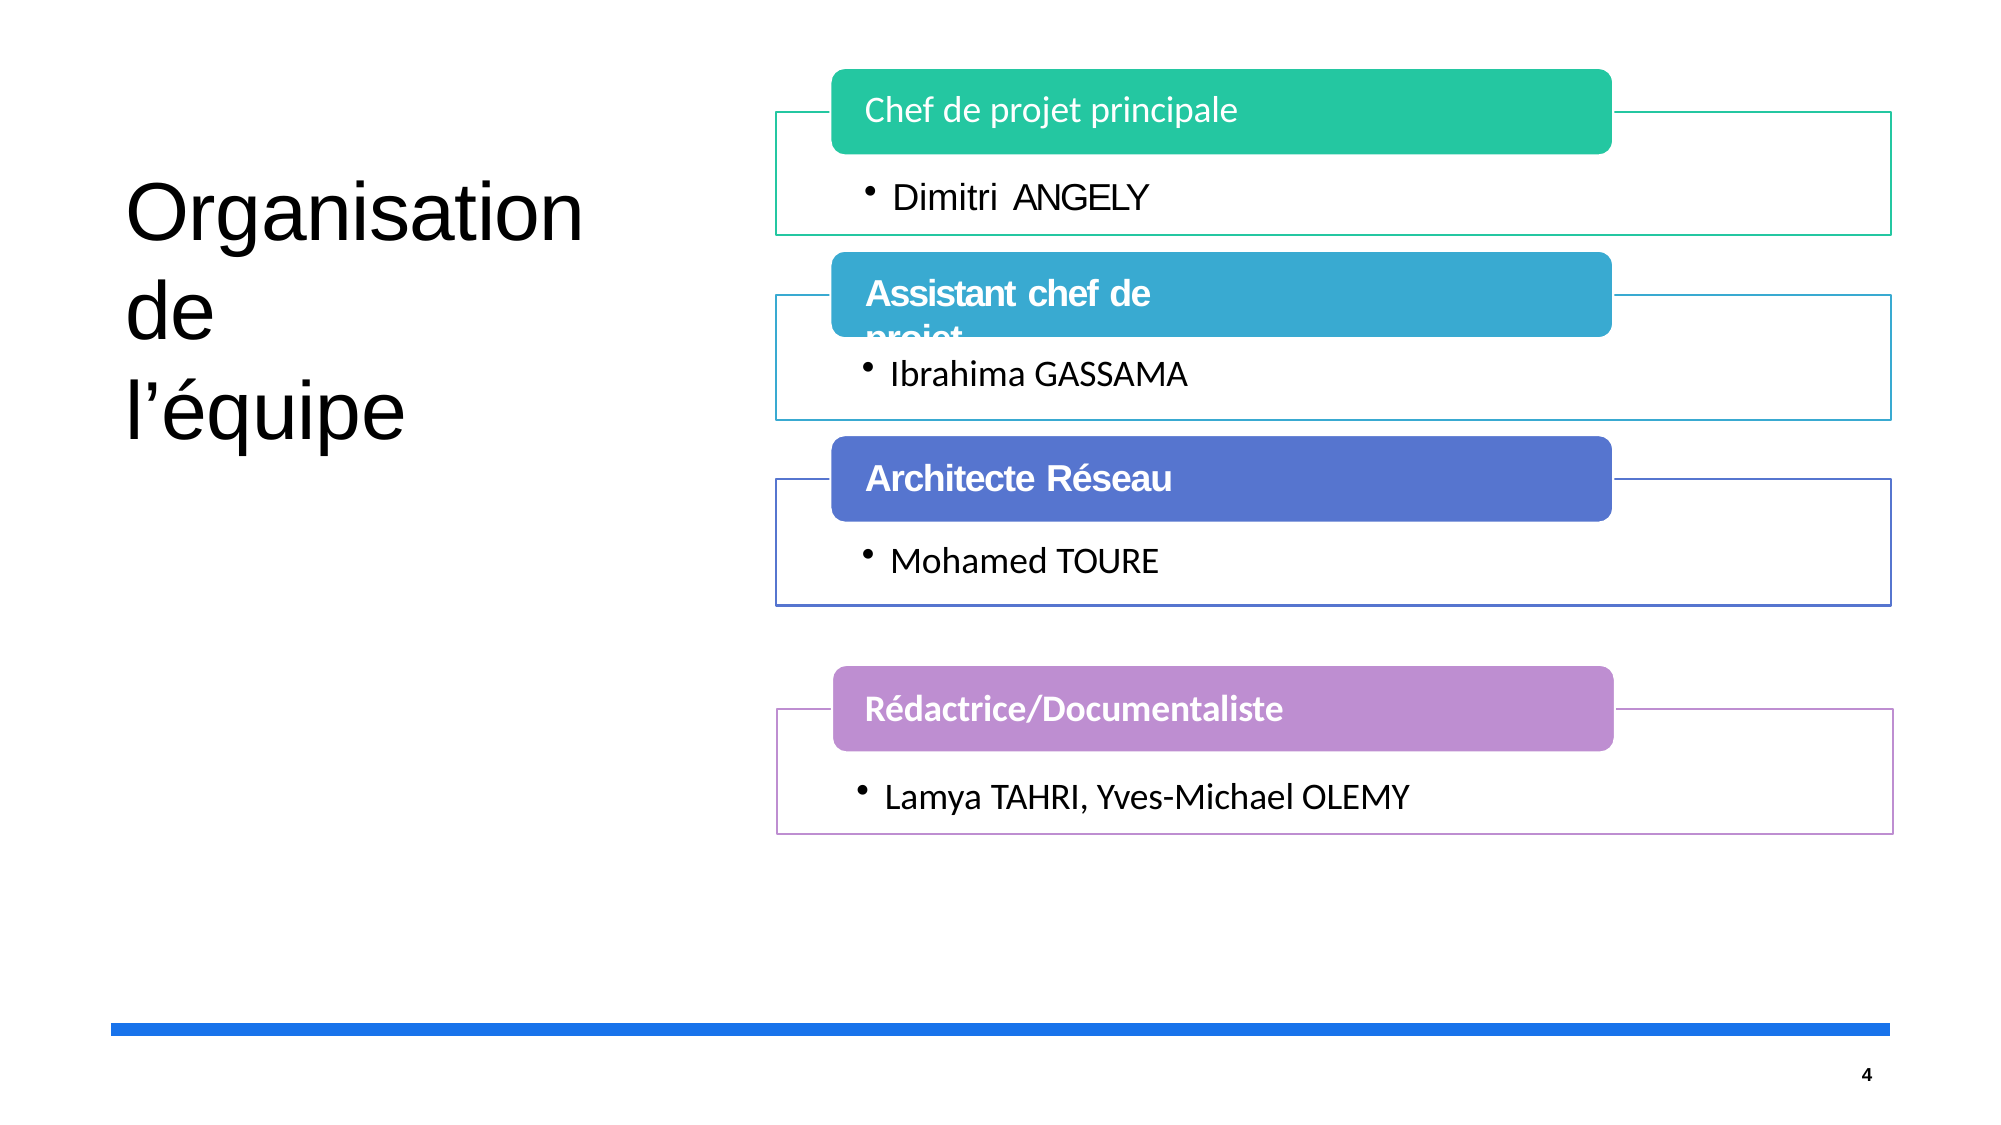

Chef de projet principale

# Organisation de
l’équipe
Dimitri ANGELY

Assistant chef de projet

Ibrahima GASSAMA

Architecte Réseau
Mohamed TOURE

Rédactrice/Documentaliste

Lamya TAHRI, Yves-Michael OLEMY

4